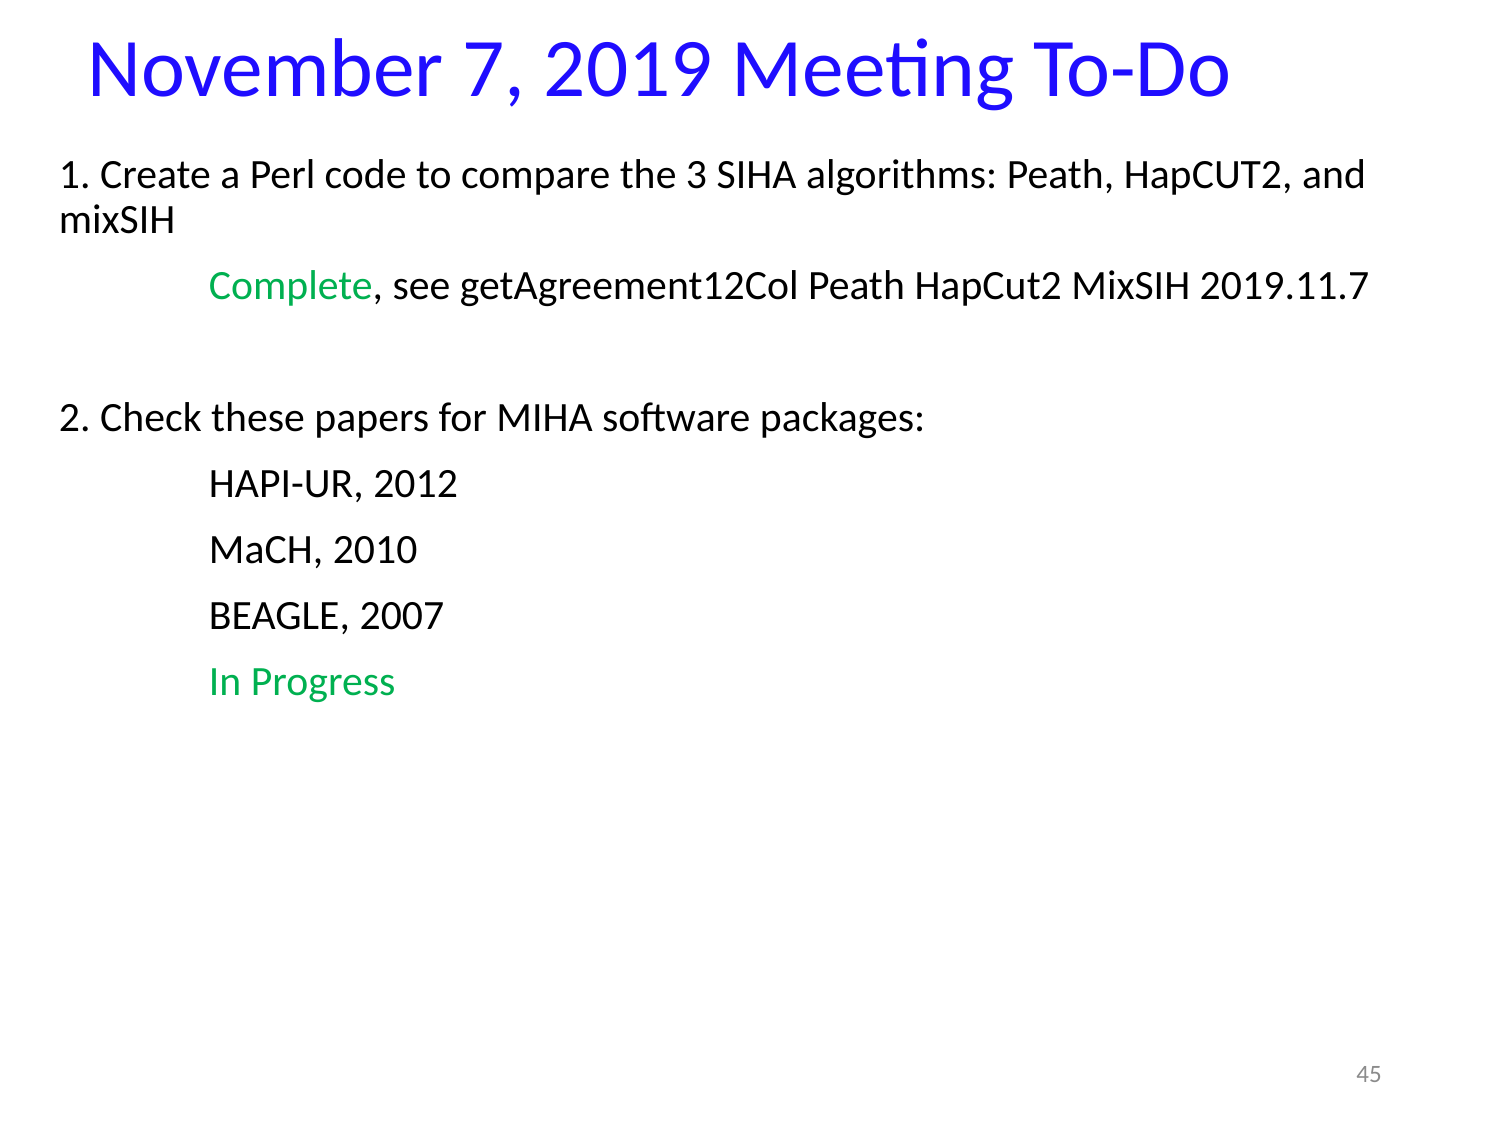

# November 7, 2019 Meeting To-Do
1. Create a Perl code to compare the 3 SIHA algorithms: Peath, HapCUT2, and mixSIH
	Complete, see getAgreement12Col Peath HapCut2 MixSIH 2019.11.7

2. Check these papers for MIHA software packages:
	HAPI-UR, 2012
	MaCH, 2010
	BEAGLE, 2007
	In Progress

45